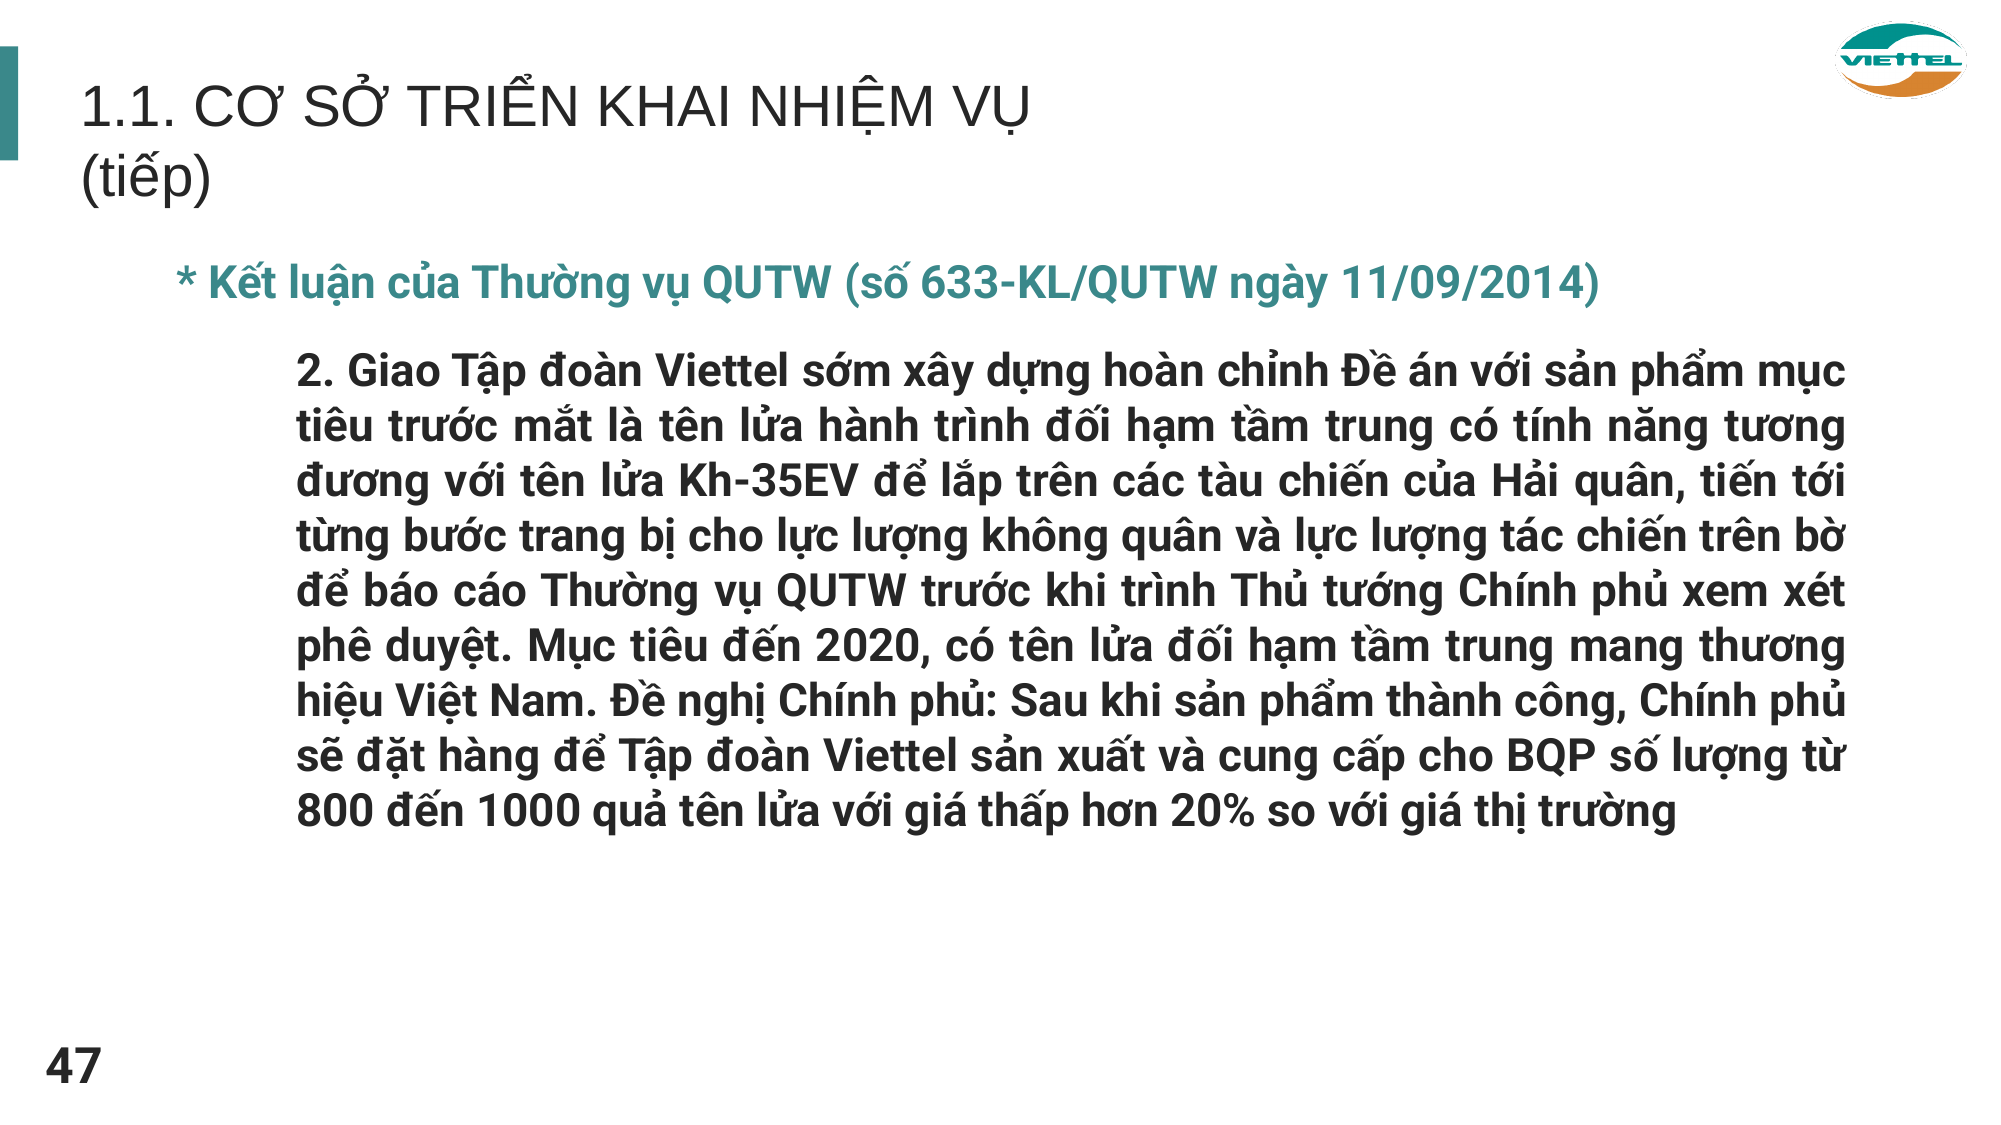

1.1. CƠ SỞ TRIỂN KHAI NHIỆM VỤ (tiếp)
* Kết luận của Thường vụ QUTW (số 633-KL/QUTW ngày 11/09/2014)
2. Giao Tập đoàn Viettel sớm xây dựng hoàn chỉnh Đề án với sản phẩm mục tiêu trước mắt là tên lửa hành trình đối hạm tầm trung có tính năng tương đương với tên lửa Kh-35EV để lắp trên các tàu chiến của Hải quân, tiến tới từng bước trang bị cho lực lượng không quân và lực lượng tác chiến trên bờ để báo cáo Thường vụ QUTW trước khi trình Thủ tướng Chính phủ xem xét phê duyệt. Mục tiêu đến 2020, có tên lửa đối hạm tầm trung mang thương hiệu Việt Nam. Đề nghị Chính phủ: Sau khi sản phẩm thành công, Chính phủ sẽ đặt hàng để Tập đoàn Viettel sản xuất và cung cấp cho BQP số lượng từ 800 đến 1000 quả tên lửa với giá thấp hơn 20% so với giá thị trường
47